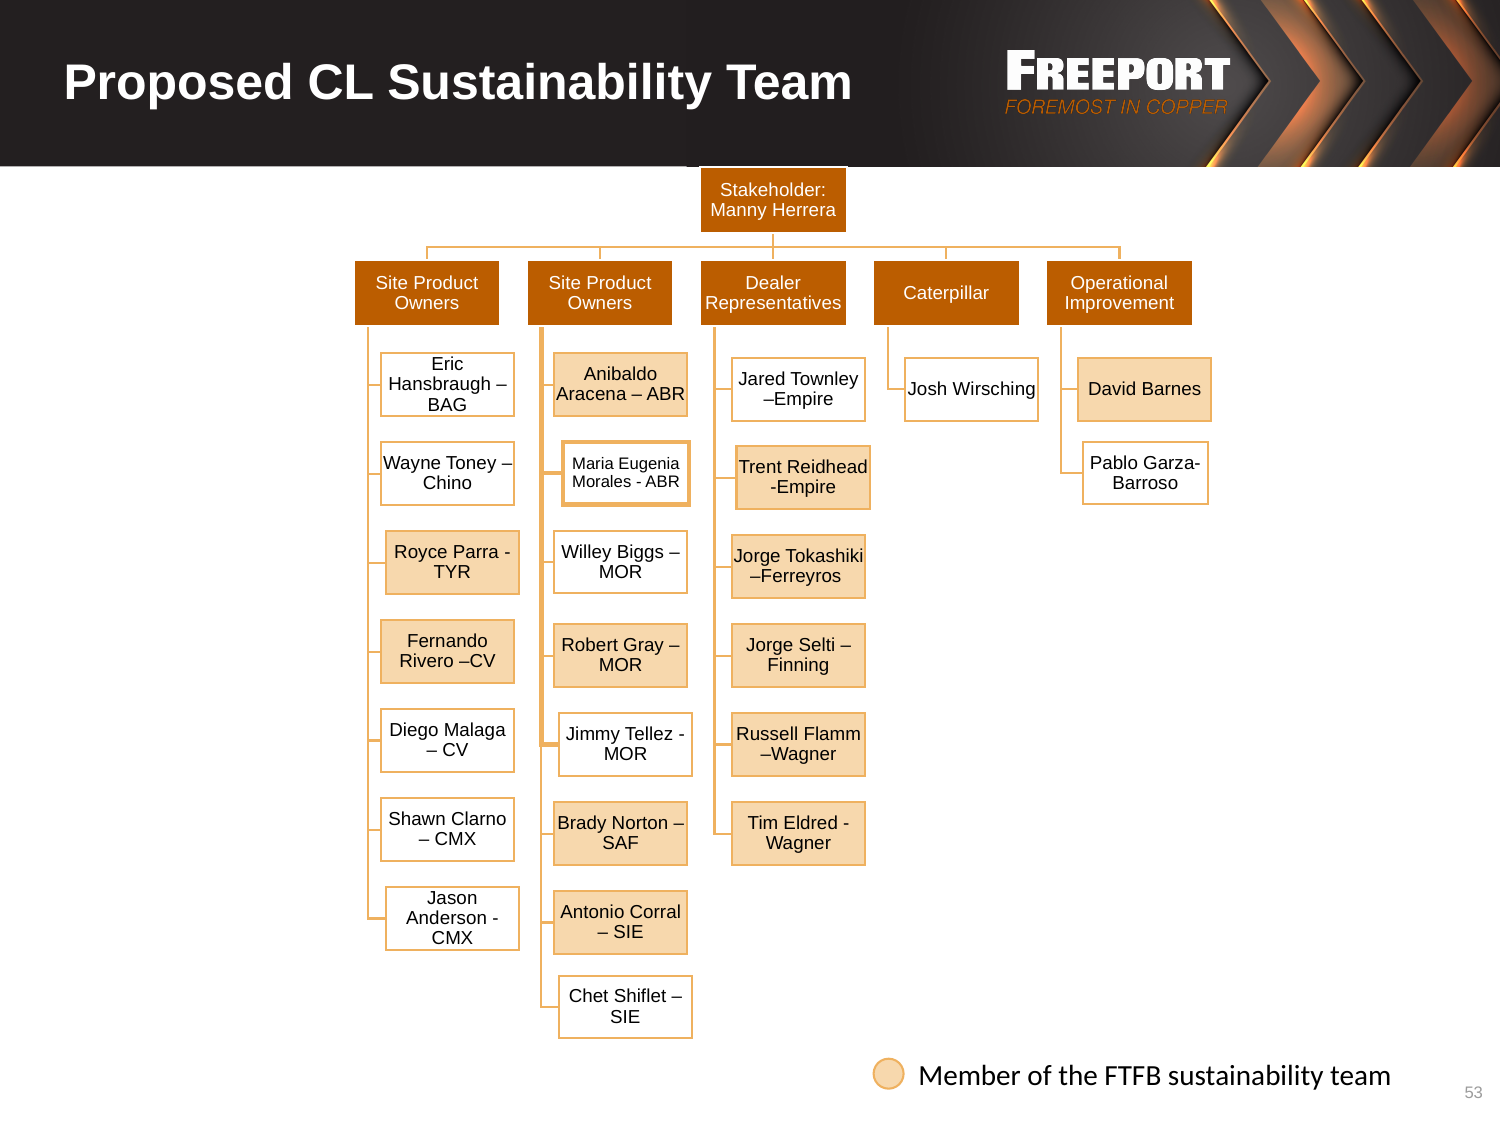

# Proposed CL Sustainability Team
Stakeholder: Manny Herrera
Site Product Owners
Eric Hansbraugh – BAG
Wayne Toney – Chino
Royce Parra - TYR
Fernando Rivero –CV
Diego Malaga – CV
Shawn Clarno – CMX
Jason Anderson - CMX
Site Product Owners
Anibaldo Aracena – ABR
Maria Eugenia Morales - ABR
Willey Biggs – MOR
Robert Gray – MOR
Jimmy Tellez -MOR
Brady Norton – SAF
Antonio Corral – SIE
Chet Shiflet – SIE
Dealer Representatives
Jared Townley –Empire
Trent Reidhead -Empire
Jorge Tokashiki –Ferreyros
Jorge Selti – Finning
Russell Flamm –Wagner
Tim Eldred - Wagner
Caterpillar
Josh Wirsching
Operational Improvement
David Barnes
Pablo Garza-Barroso
Member of the FTFB sustainability team

53